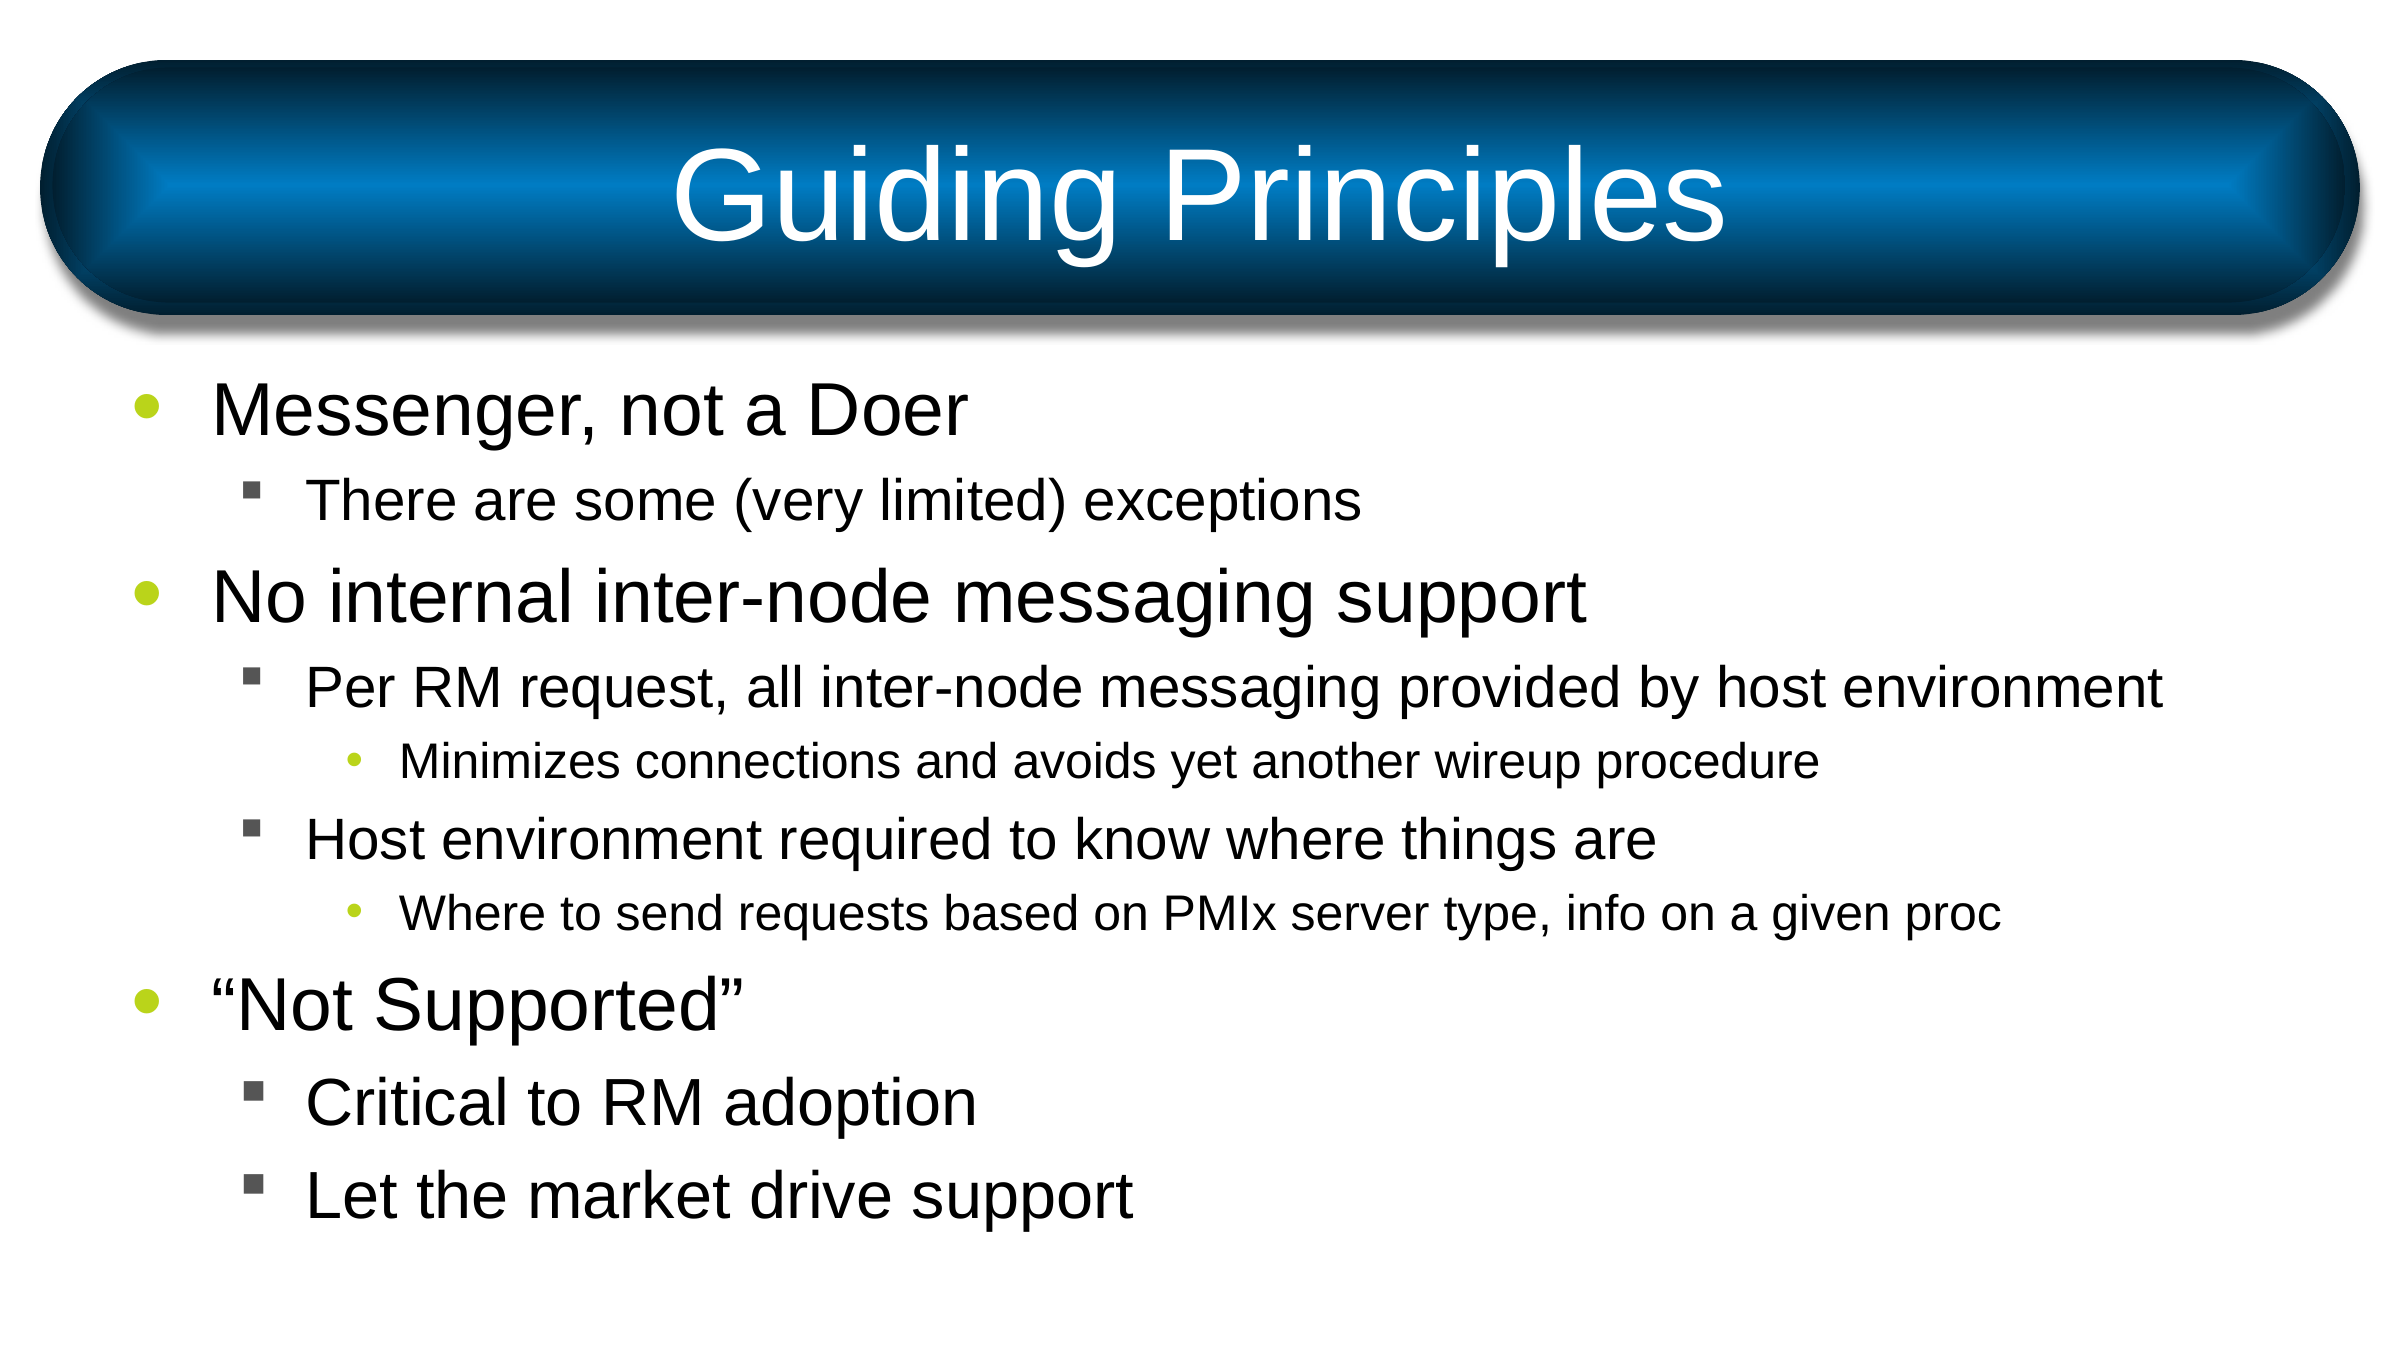

# Guiding Principles
Messenger, not a Doer
There are some (very limited) exceptions
No internal inter-node messaging support
Per RM request, all inter-node messaging provided by host environment
Minimizes connections and avoids yet another wireup procedure
Host environment required to know where things are
Where to send requests based on PMIx server type, info on a given proc
“Not Supported”
Critical to RM adoption
Let the market drive support